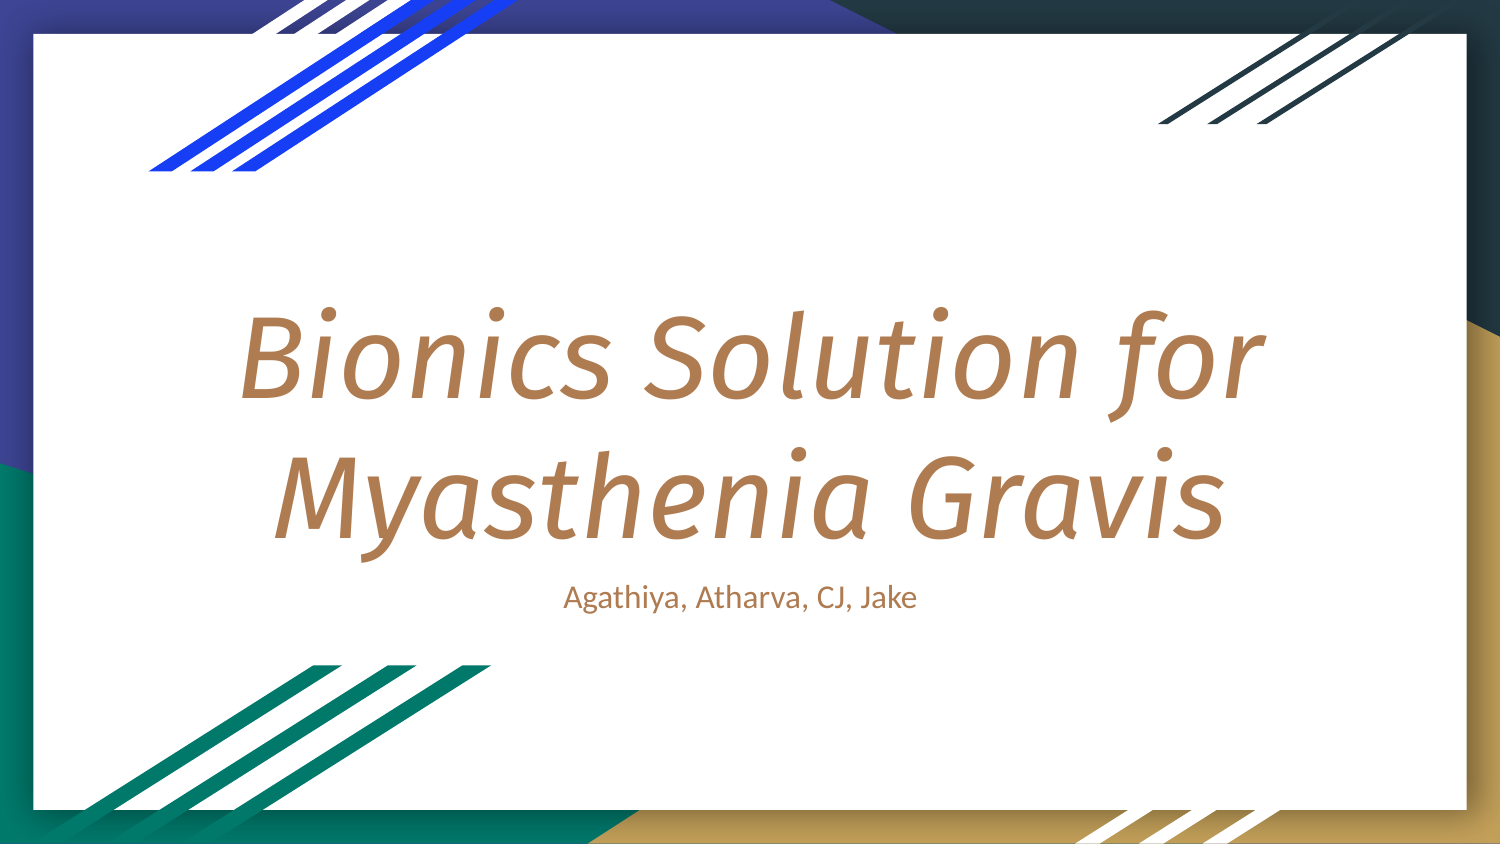

# Bionics Solution for Myasthenia Gravis
Agathiya, Atharva, CJ, Jake